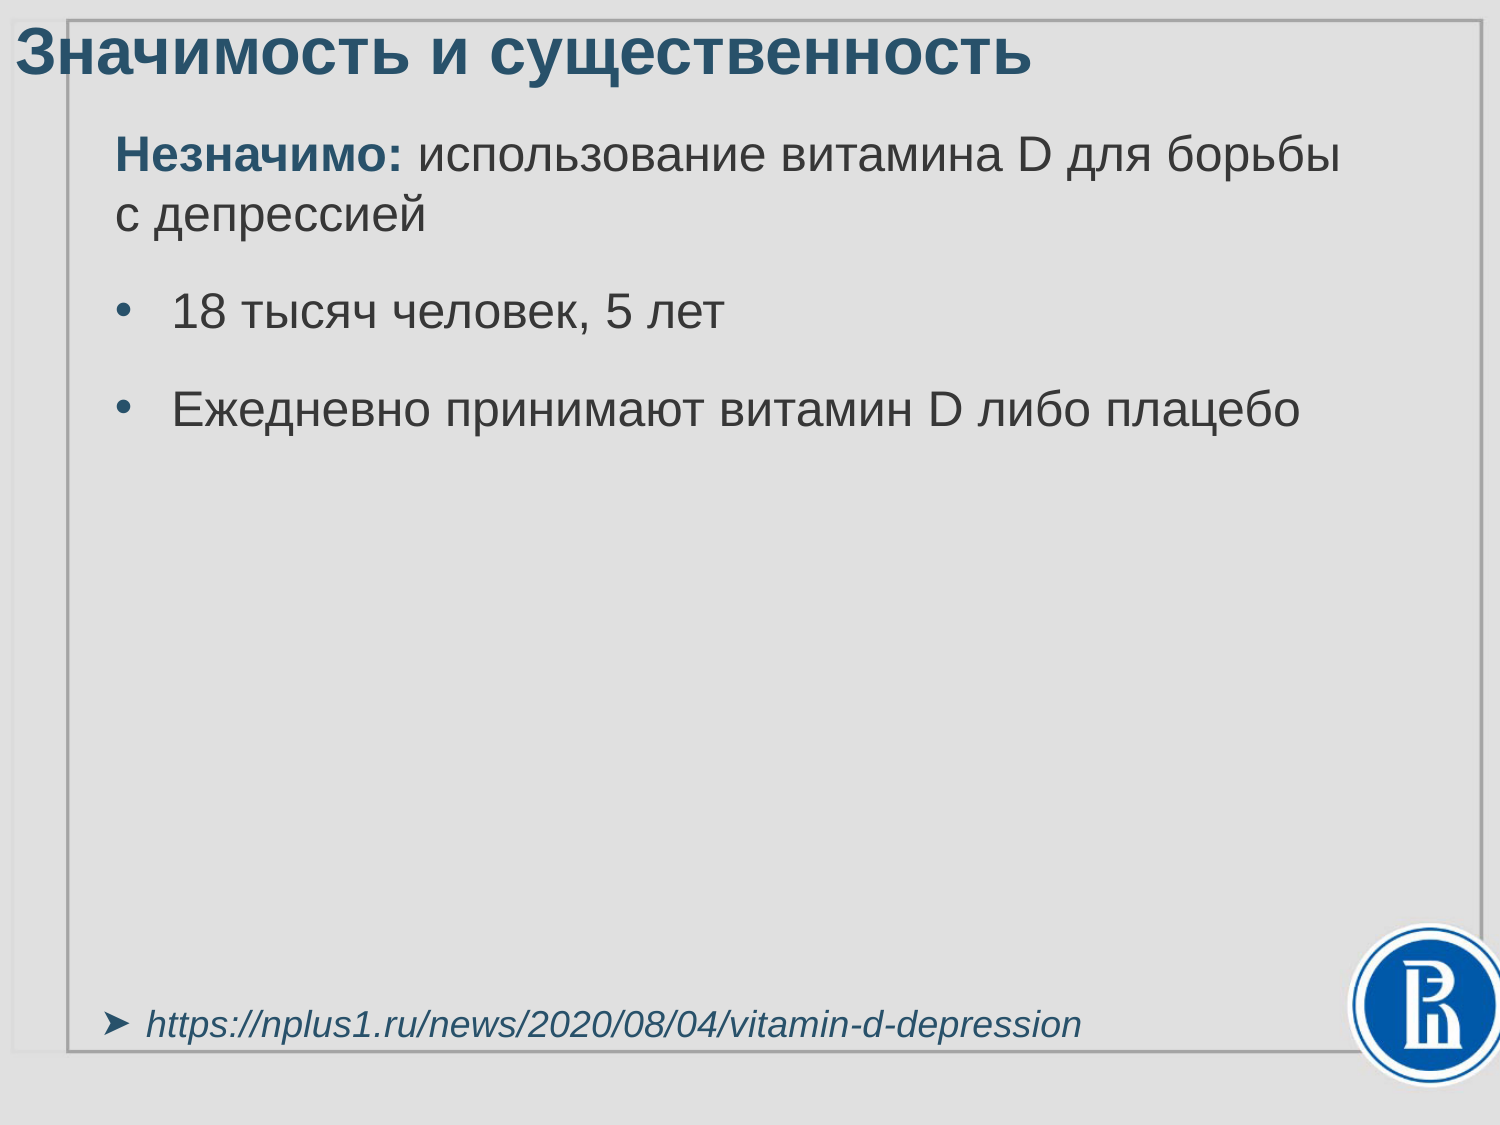

# Значимость и существенность
Незначимо: использование витамина D для борьбы
с депрессией
18 тысяч человек, 5 лет
Ежедневно принимают витамин D либо плацебо

https://nplus1.ru/news/2020/08/04/vitamin-d-depression